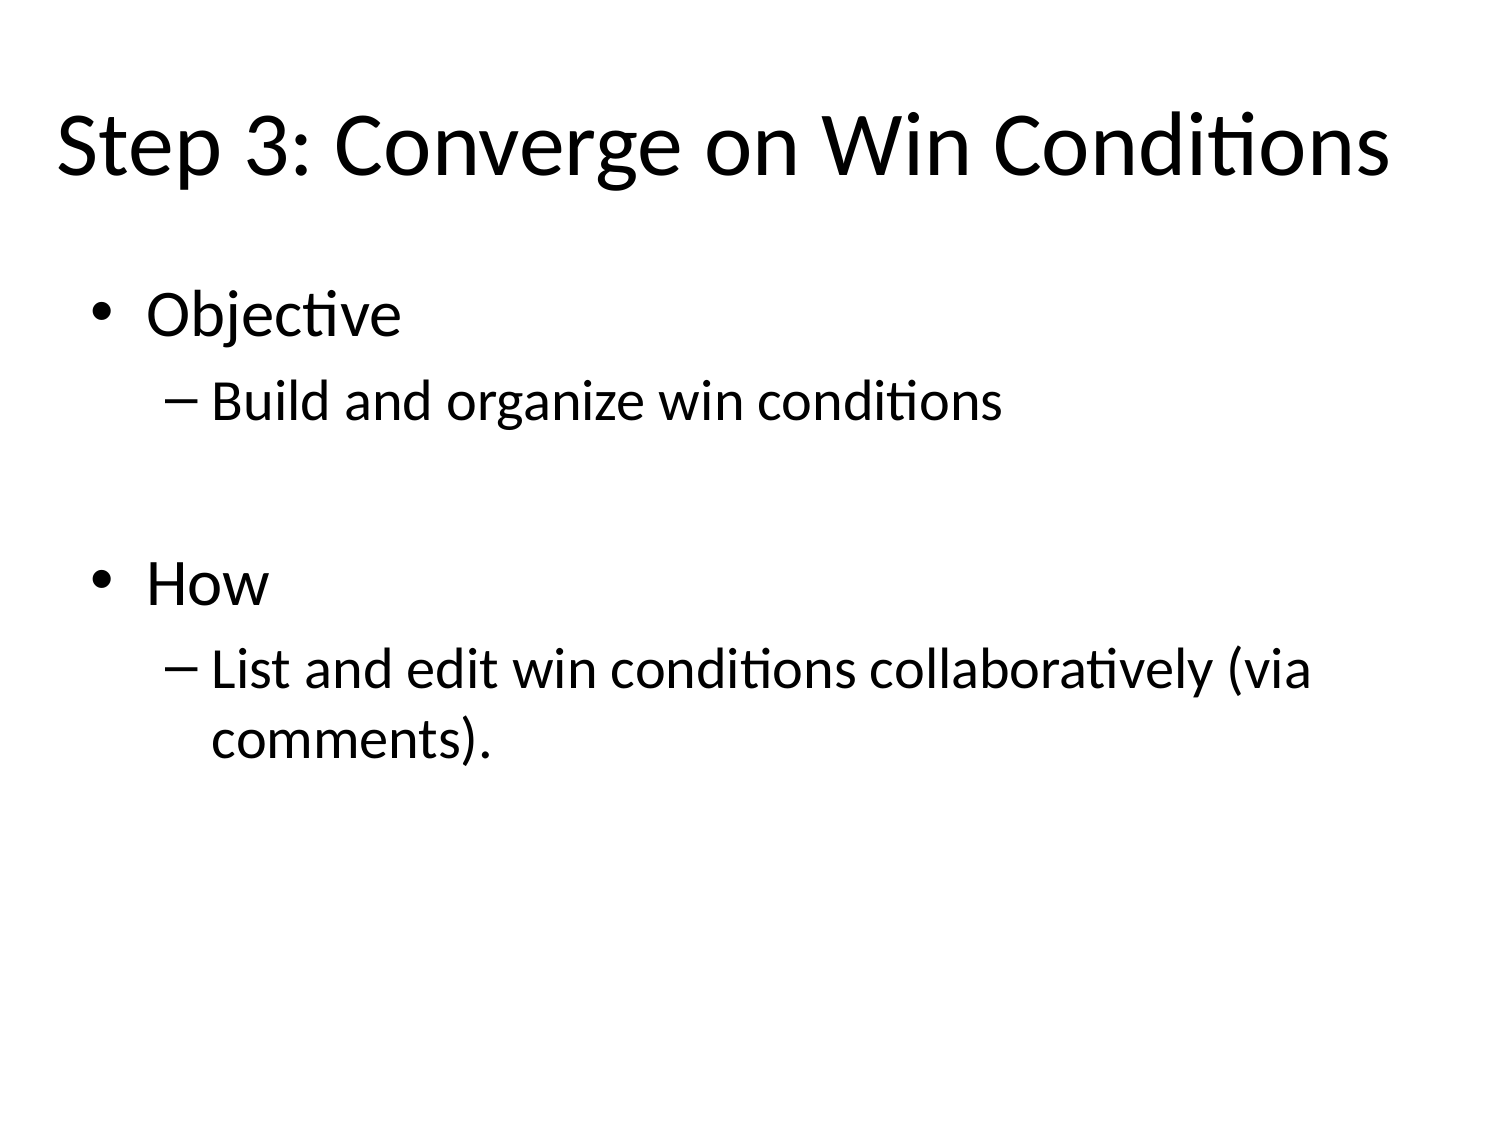

# Step 3: Converge on Win Conditions
Objective
Build and organize win conditions

How
List and edit win conditions collaboratively (via comments).